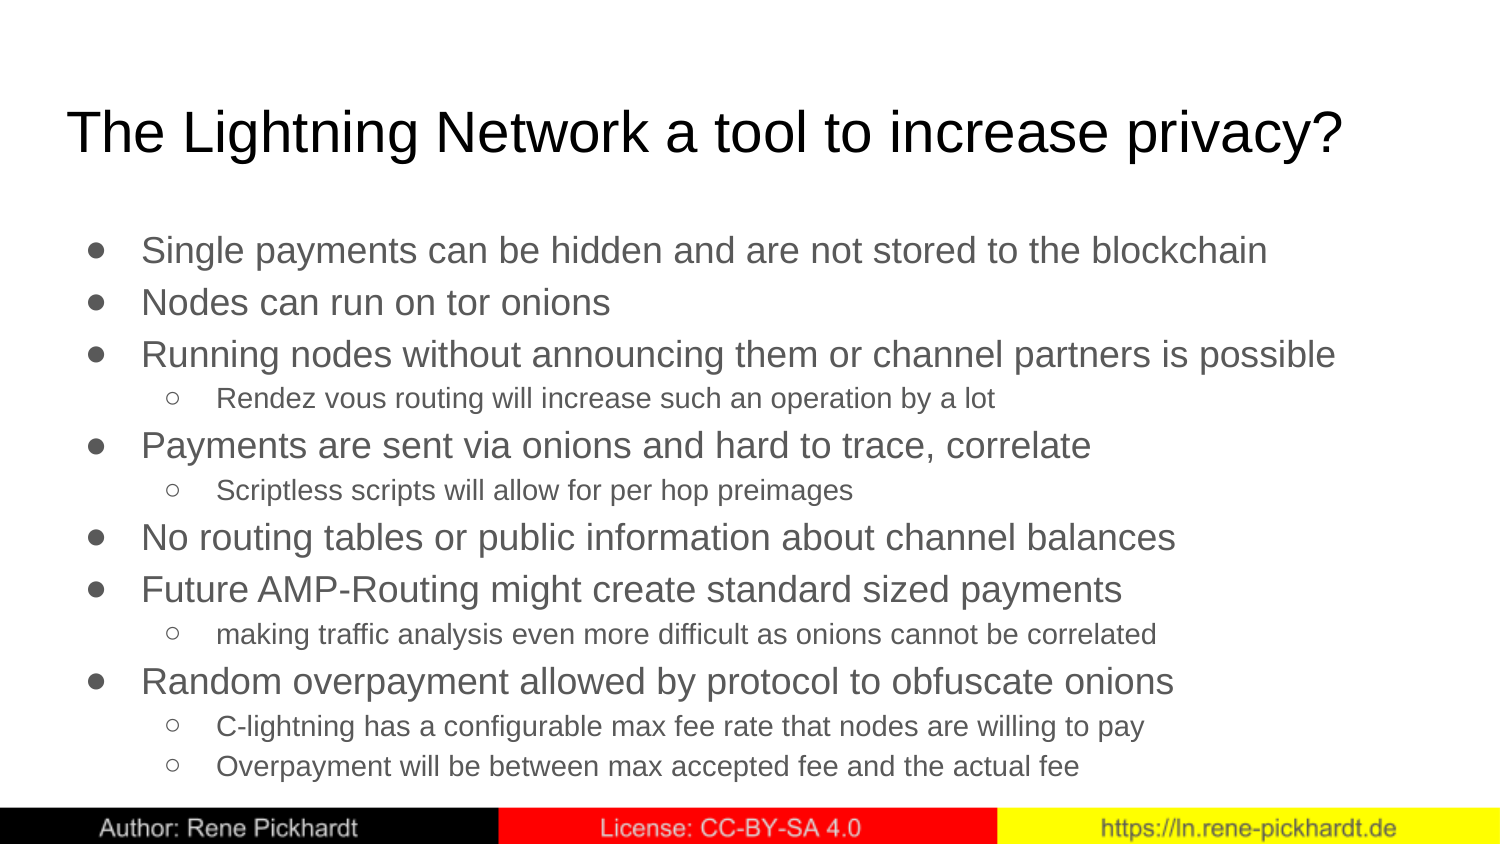

# The Lightning Network a tool to increase privacy?
Single payments can be hidden and are not stored to the blockchain
Nodes can run on tor onions
Running nodes without announcing them or channel partners is possible
Rendez vous routing will increase such an operation by a lot
Payments are sent via onions and hard to trace, correlate
Scriptless scripts will allow for per hop preimages
No routing tables or public information about channel balances
Future AMP-Routing might create standard sized payments
making traffic analysis even more difficult as onions cannot be correlated
Random overpayment allowed by protocol to obfuscate onions
C-lightning has a configurable max fee rate that nodes are willing to pay
Overpayment will be between max accepted fee and the actual fee